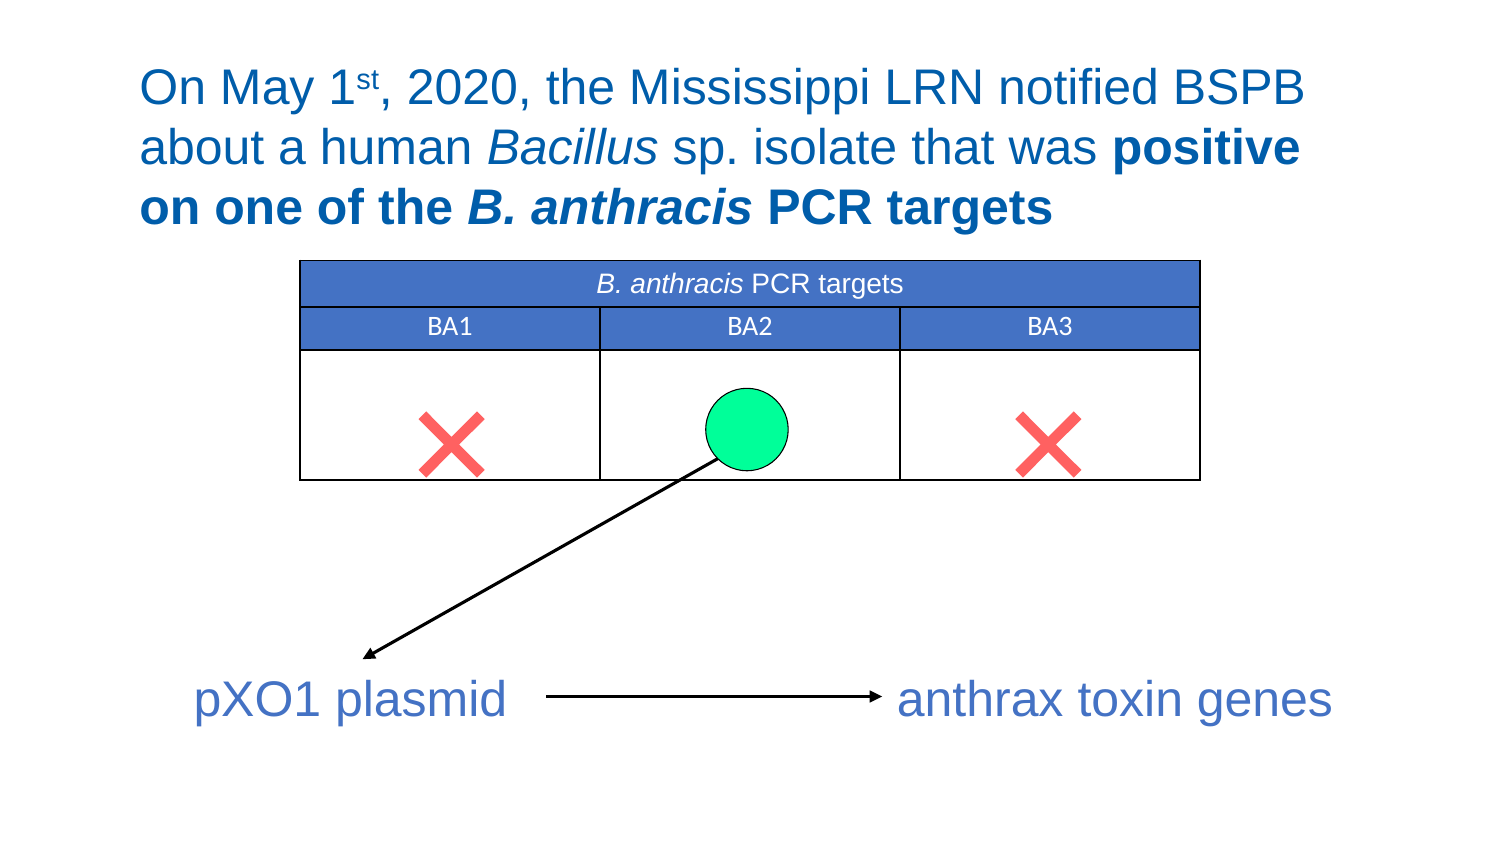

On May 1st, 2020, the Mississippi LRN notified BSPB about a human Bacillus sp. isolate that was positive on one of the B. anthracis PCR targets
| B. anthracis PCR targets |  |  |
| --- | --- | --- |
| BA1 | BA2 | BA3 |
|  |  |  |

pXO1 plasmid
anthrax toxin genes